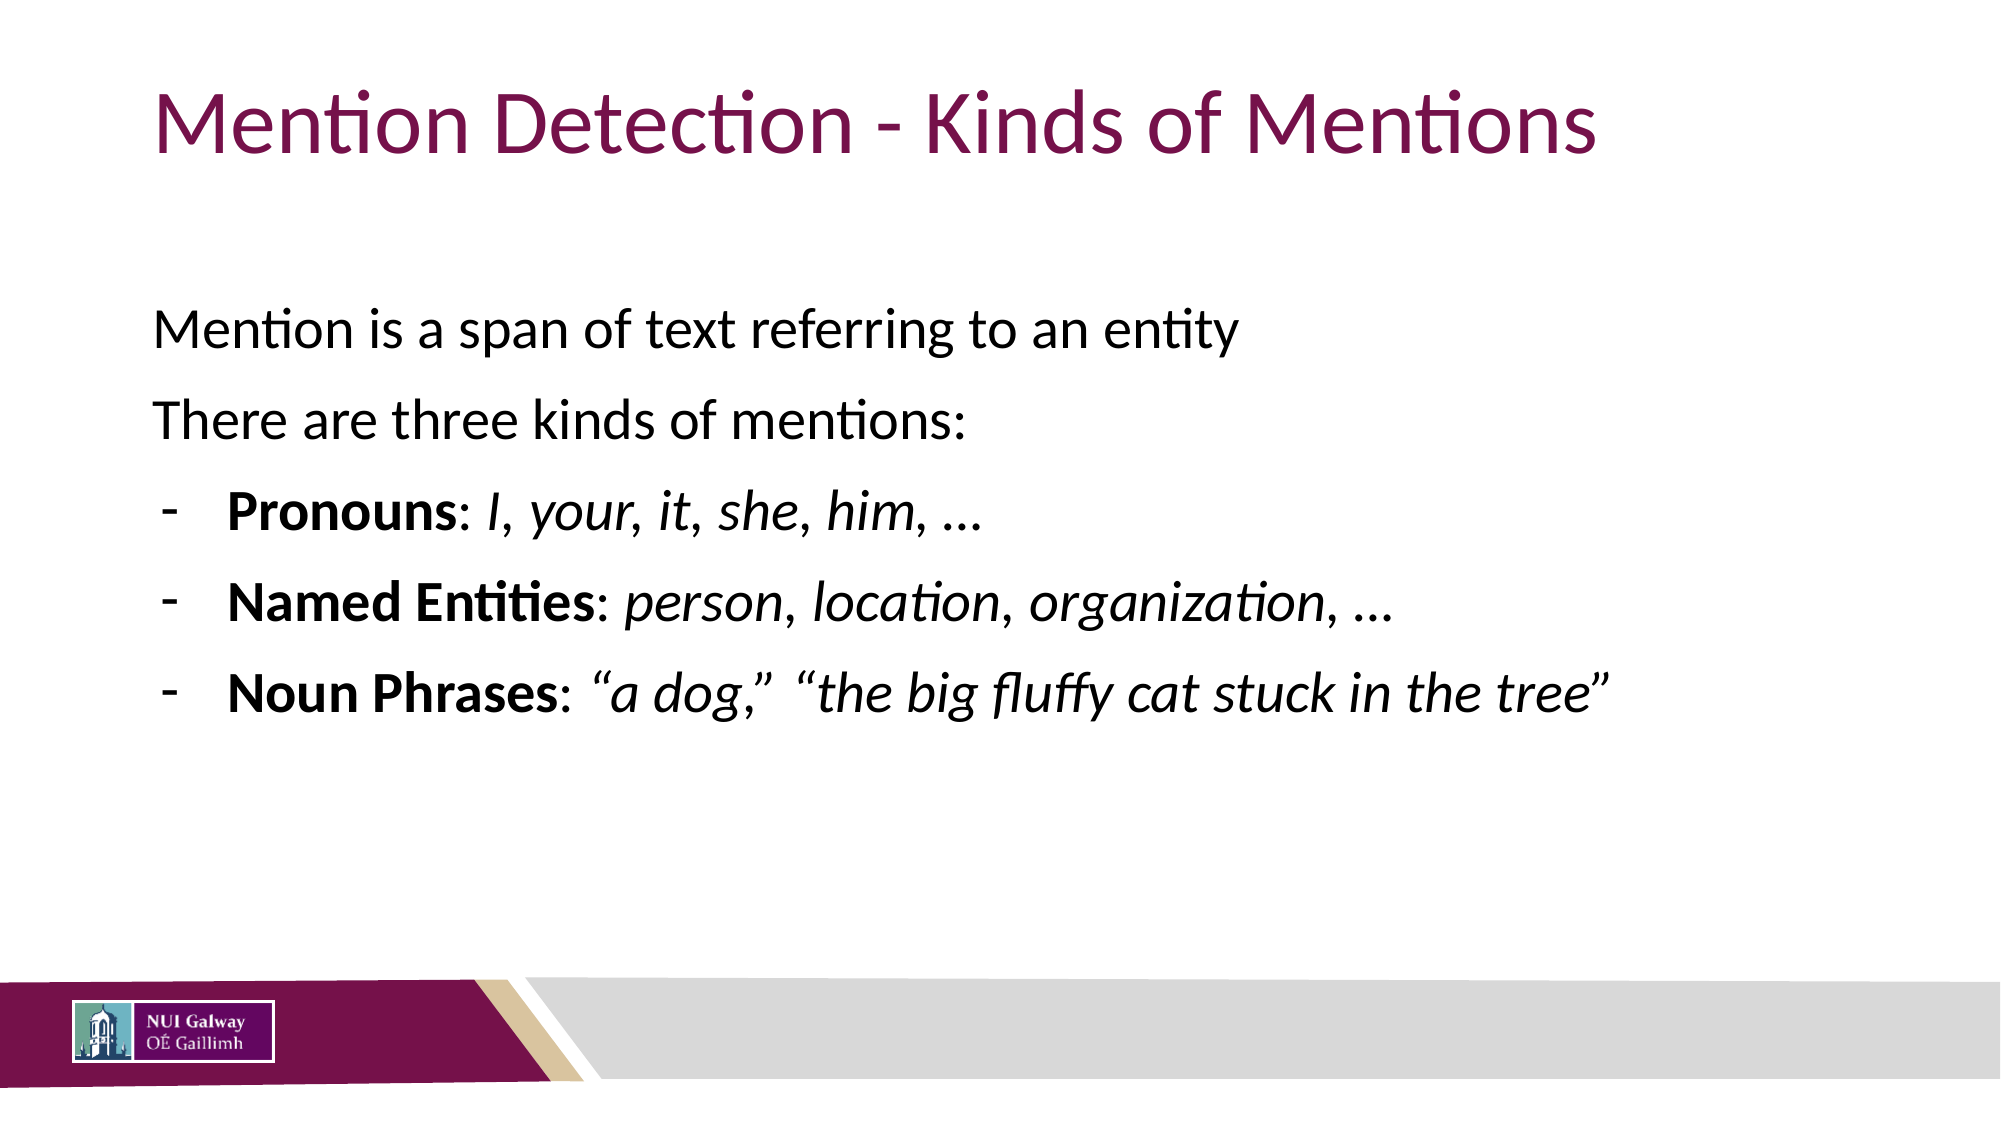

# Mention Detection - Kinds of Mentions
Mention is a span of text referring to an entity
There are three kinds of mentions:
Pronouns: I, your, it, she, him, …
Named Entities: person, location, organization, …
Noun Phrases: “a dog,” “the big fluffy cat stuck in the tree”